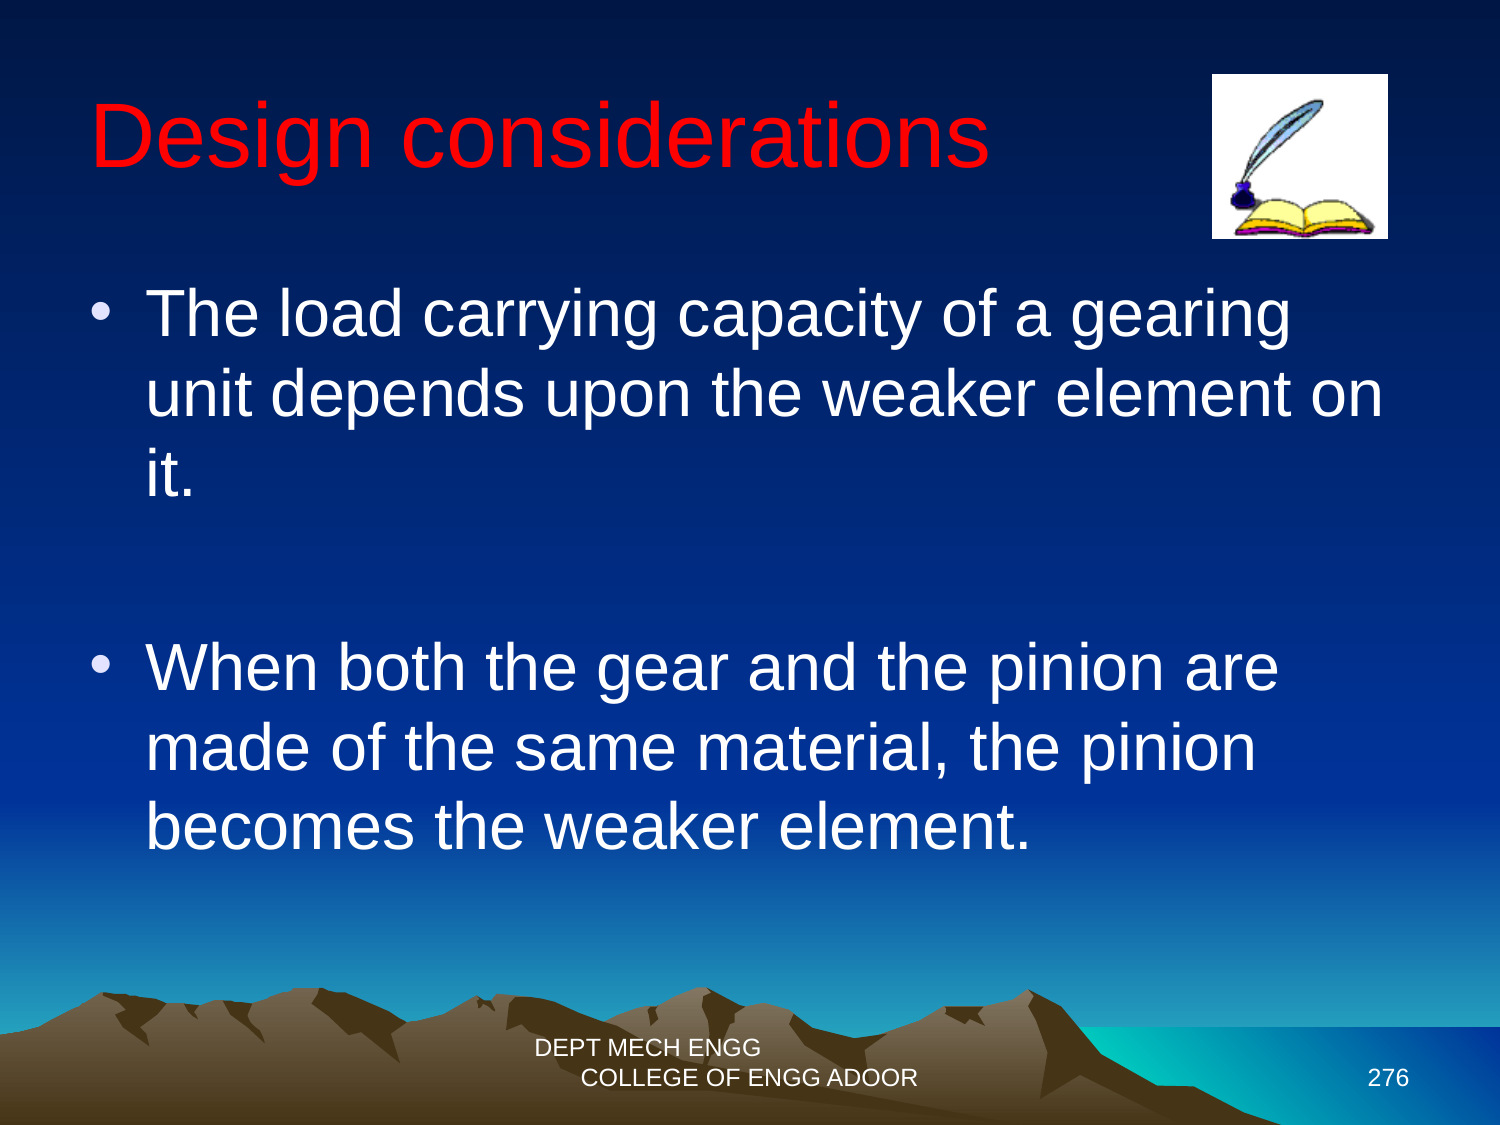

Design considerations
The load carrying capacity of a gearing unit depends upon the weaker element on it.

When both the gear and the pinion are made of the same material, the pinion becomes the weaker element.
DEPT MECH ENGG                              COLLEGE OF ENGG ADOOR
276